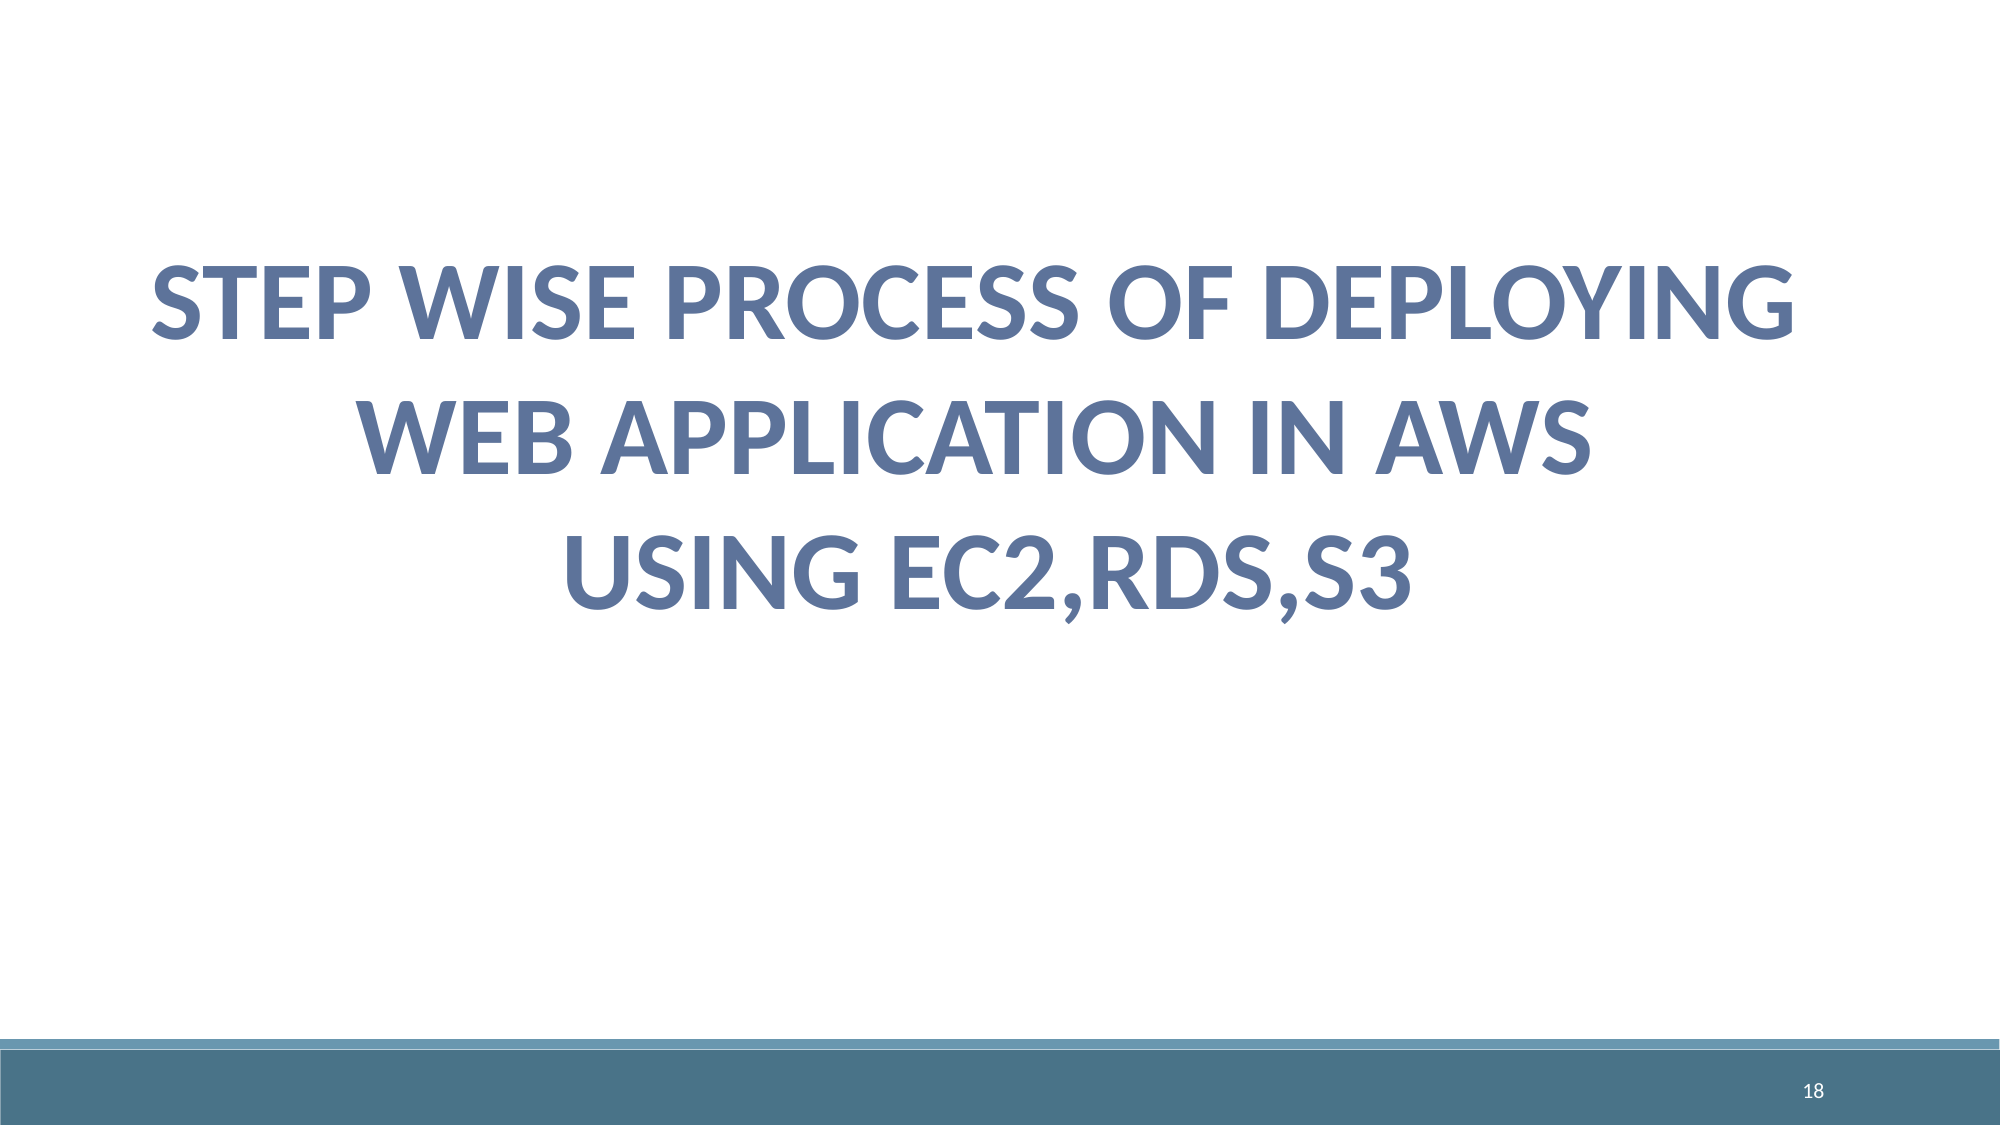

STEP WISE PROCESS OF DEPLOYING
WEB APPLICATION IN AWS
USING EC2,RDS,S3
18